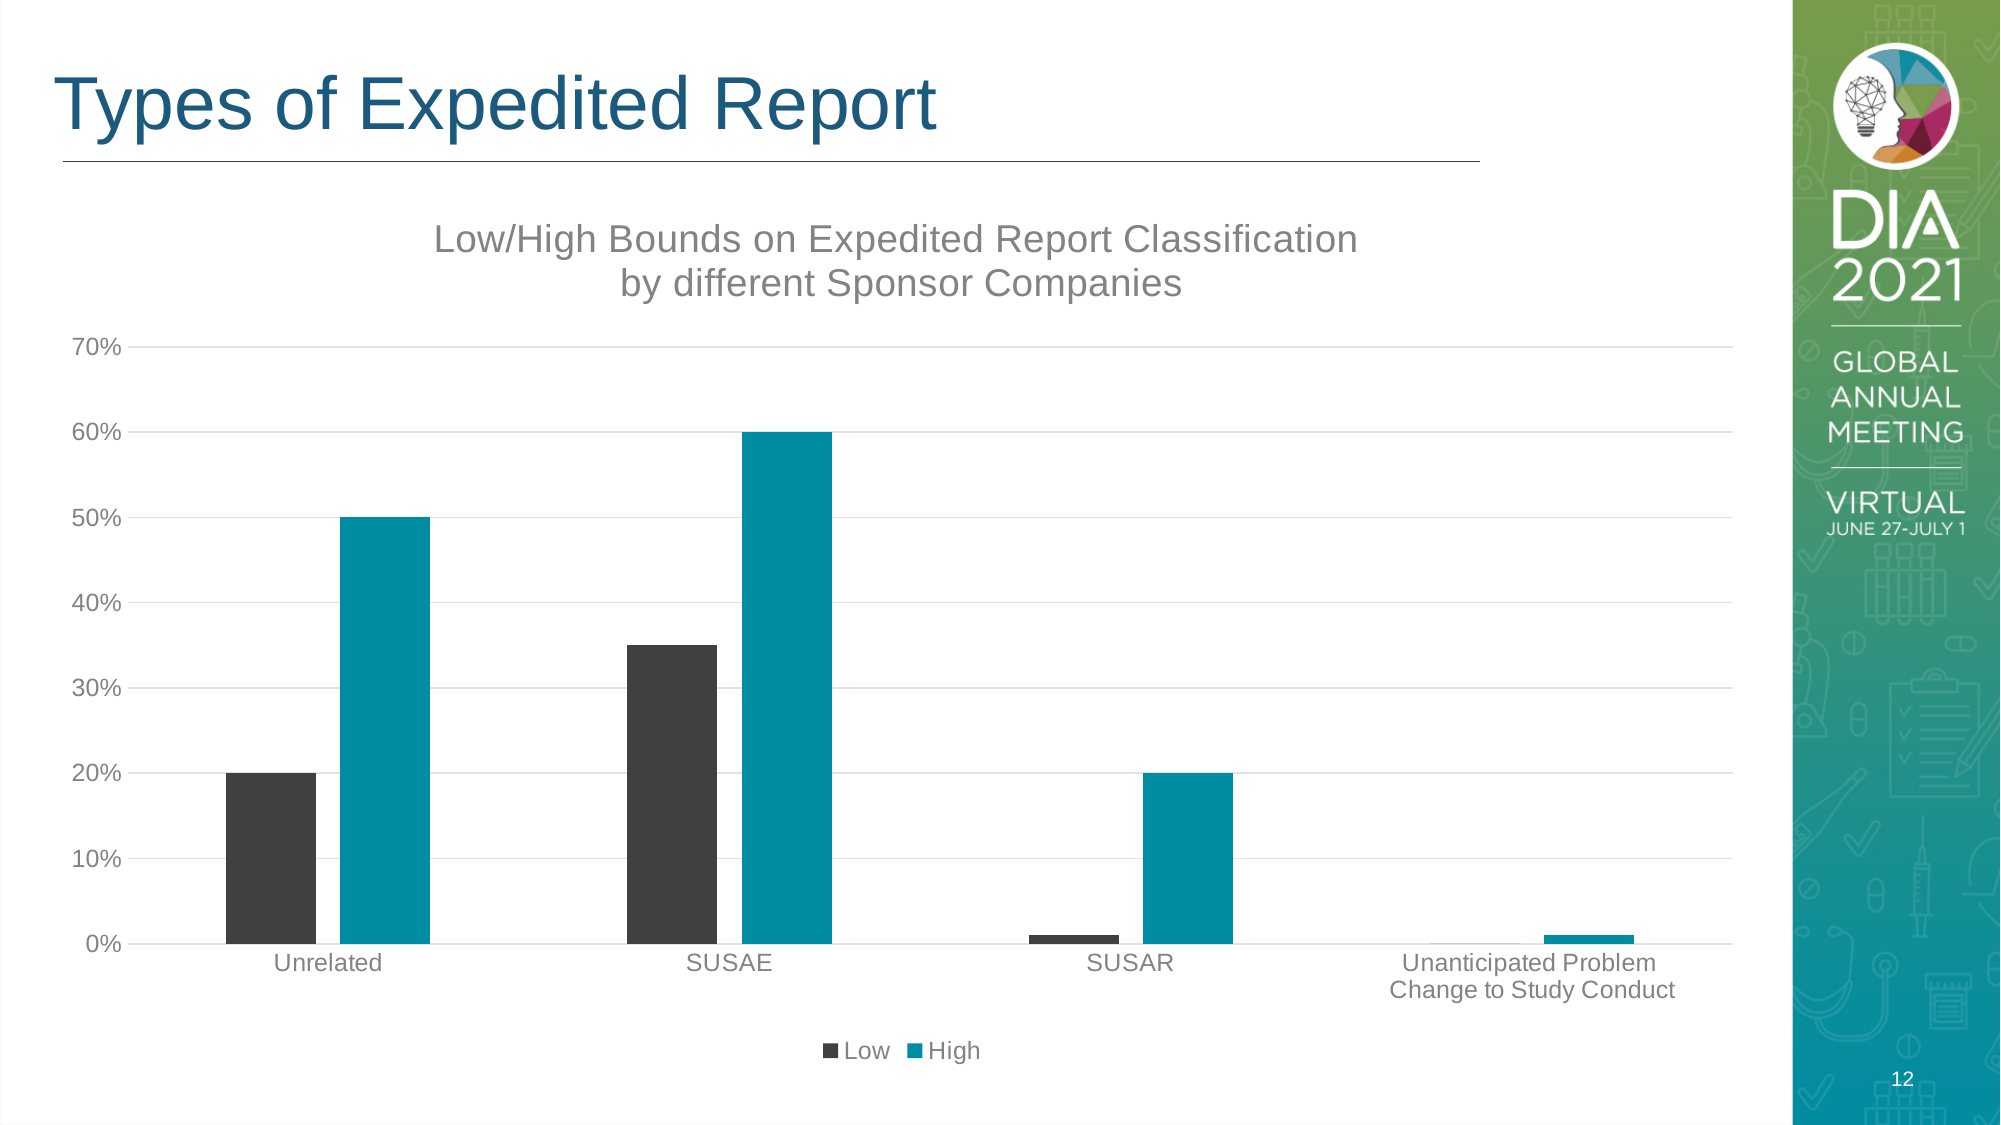

# Types of Expedited Report

### Chart: Low/High Bounds on Expedited Report Classification
by different Sponsor Companies

| Category | Low | High |
|---|---|---|
| Unrelated | 0.2 | 0.5 |
| SUSAE | 0.35 | 0.6 |
| SUSAR | 0.01 | 0.2 |
| Unanticipated Problem
Change to Study Conduct | 0.0 | 0.01 |